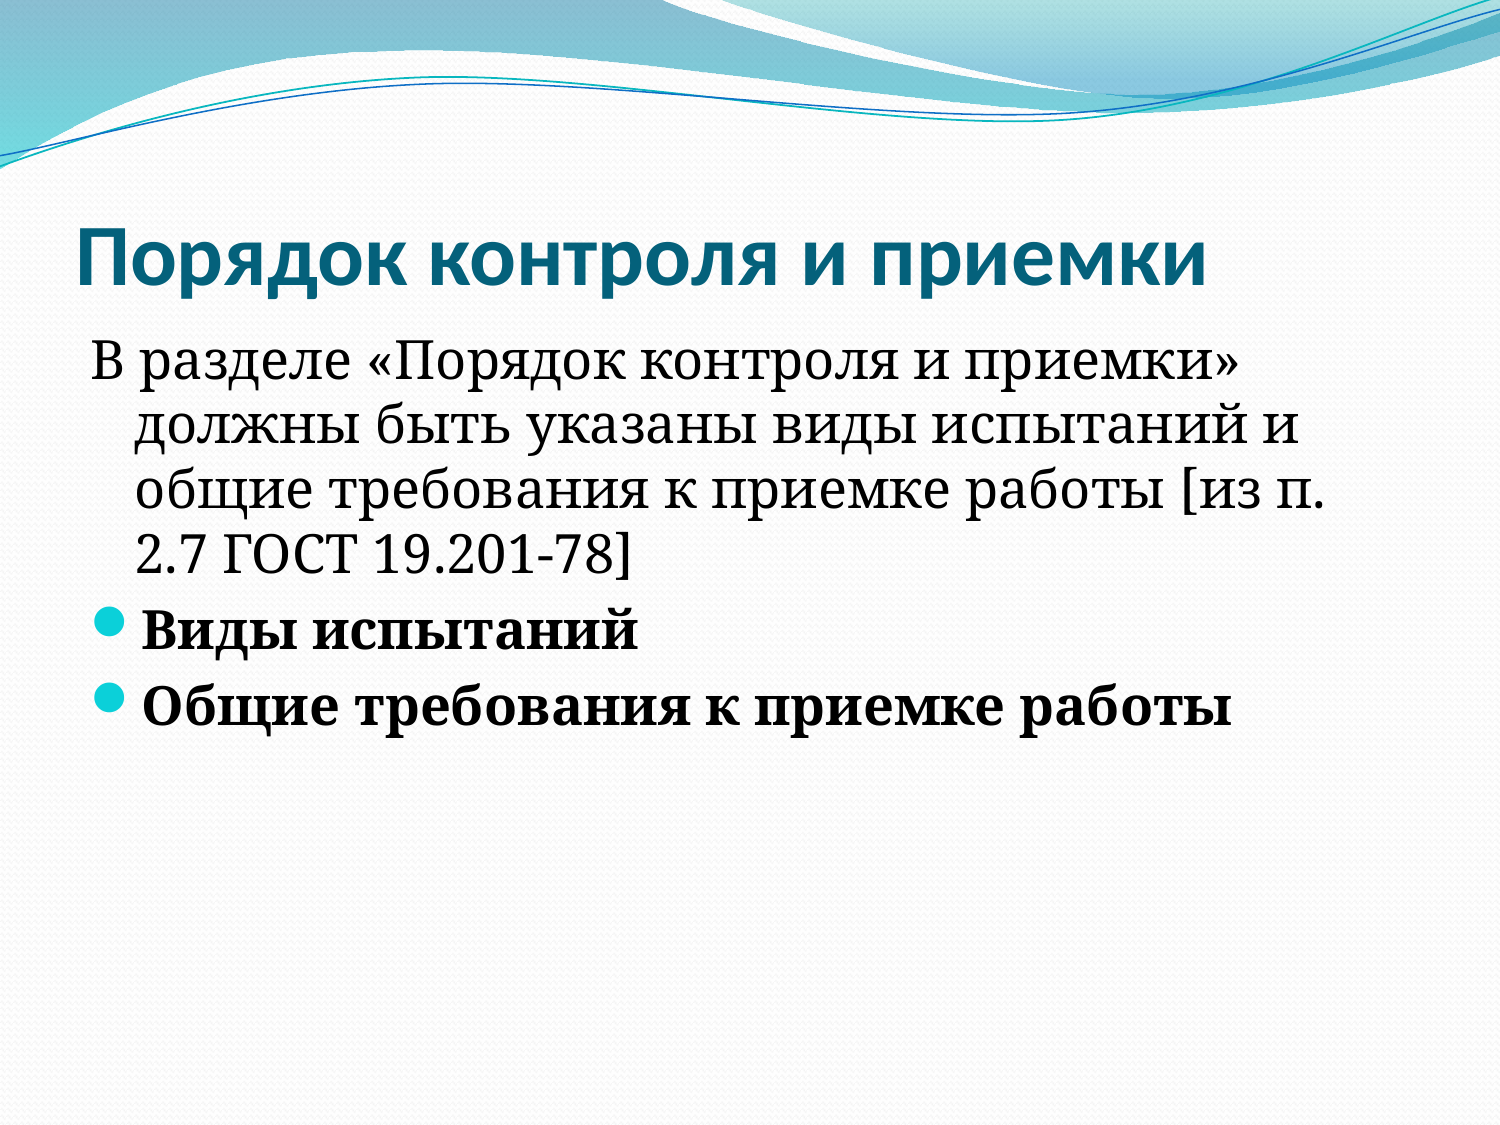

# Порядок контроля и приемки
В разделе «Порядок контроля и приемки» должны быть указаны виды испытаний и общие требования к приемке работы [из п. 2.7 ГОСТ 19.201-78]
Виды испытаний
Общие требования к приемке работы